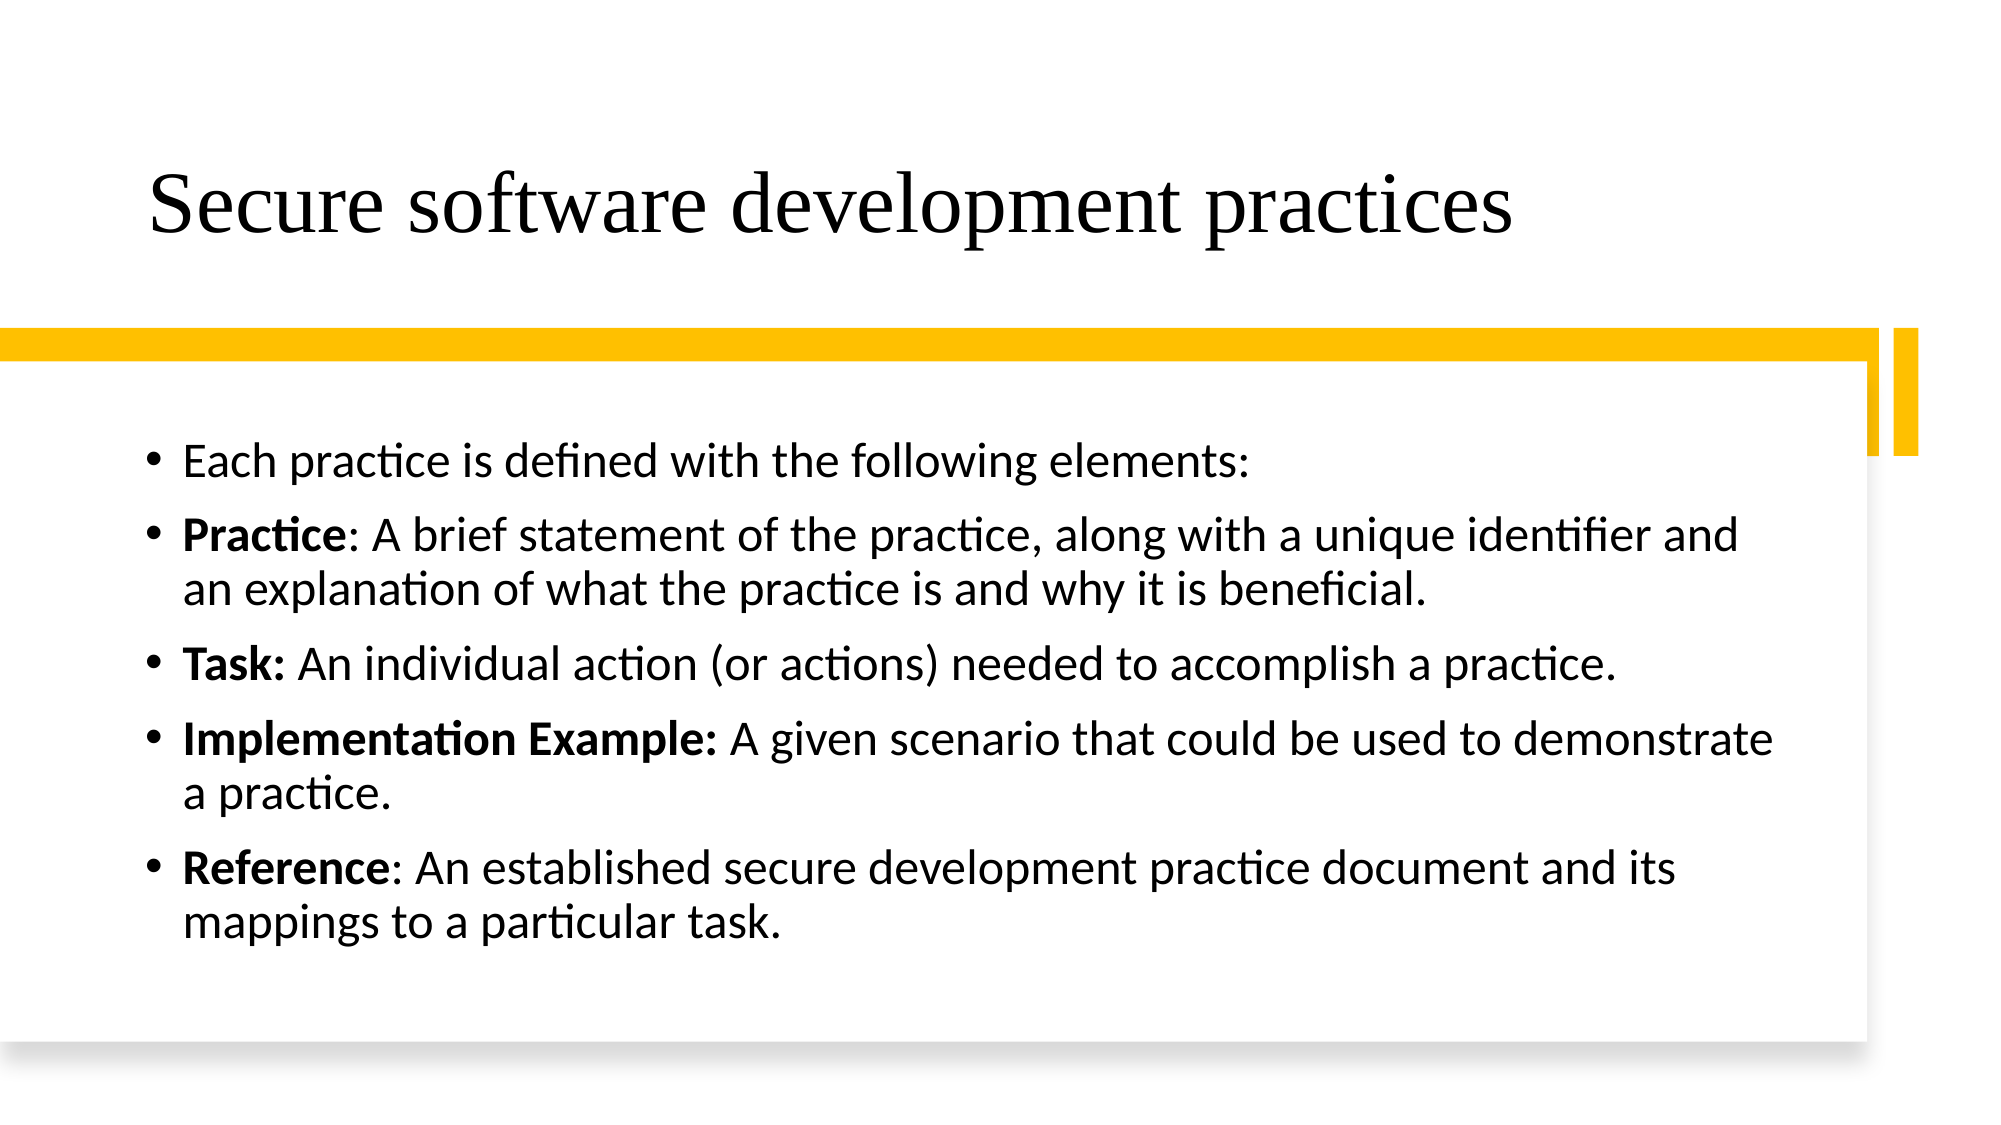

# Secure software development practices

Each practice is defined with the following elements:
Practice: A brief statement of the practice, along with a unique identifier and an explanation of what the practice is and why it is beneficial.
Task: An individual action (or actions) needed to accomplish a practice.
Implementation Example: A given scenario that could be used to demonstrate a practice.
Reference: An established secure development practice document and its mappings to a particular task.